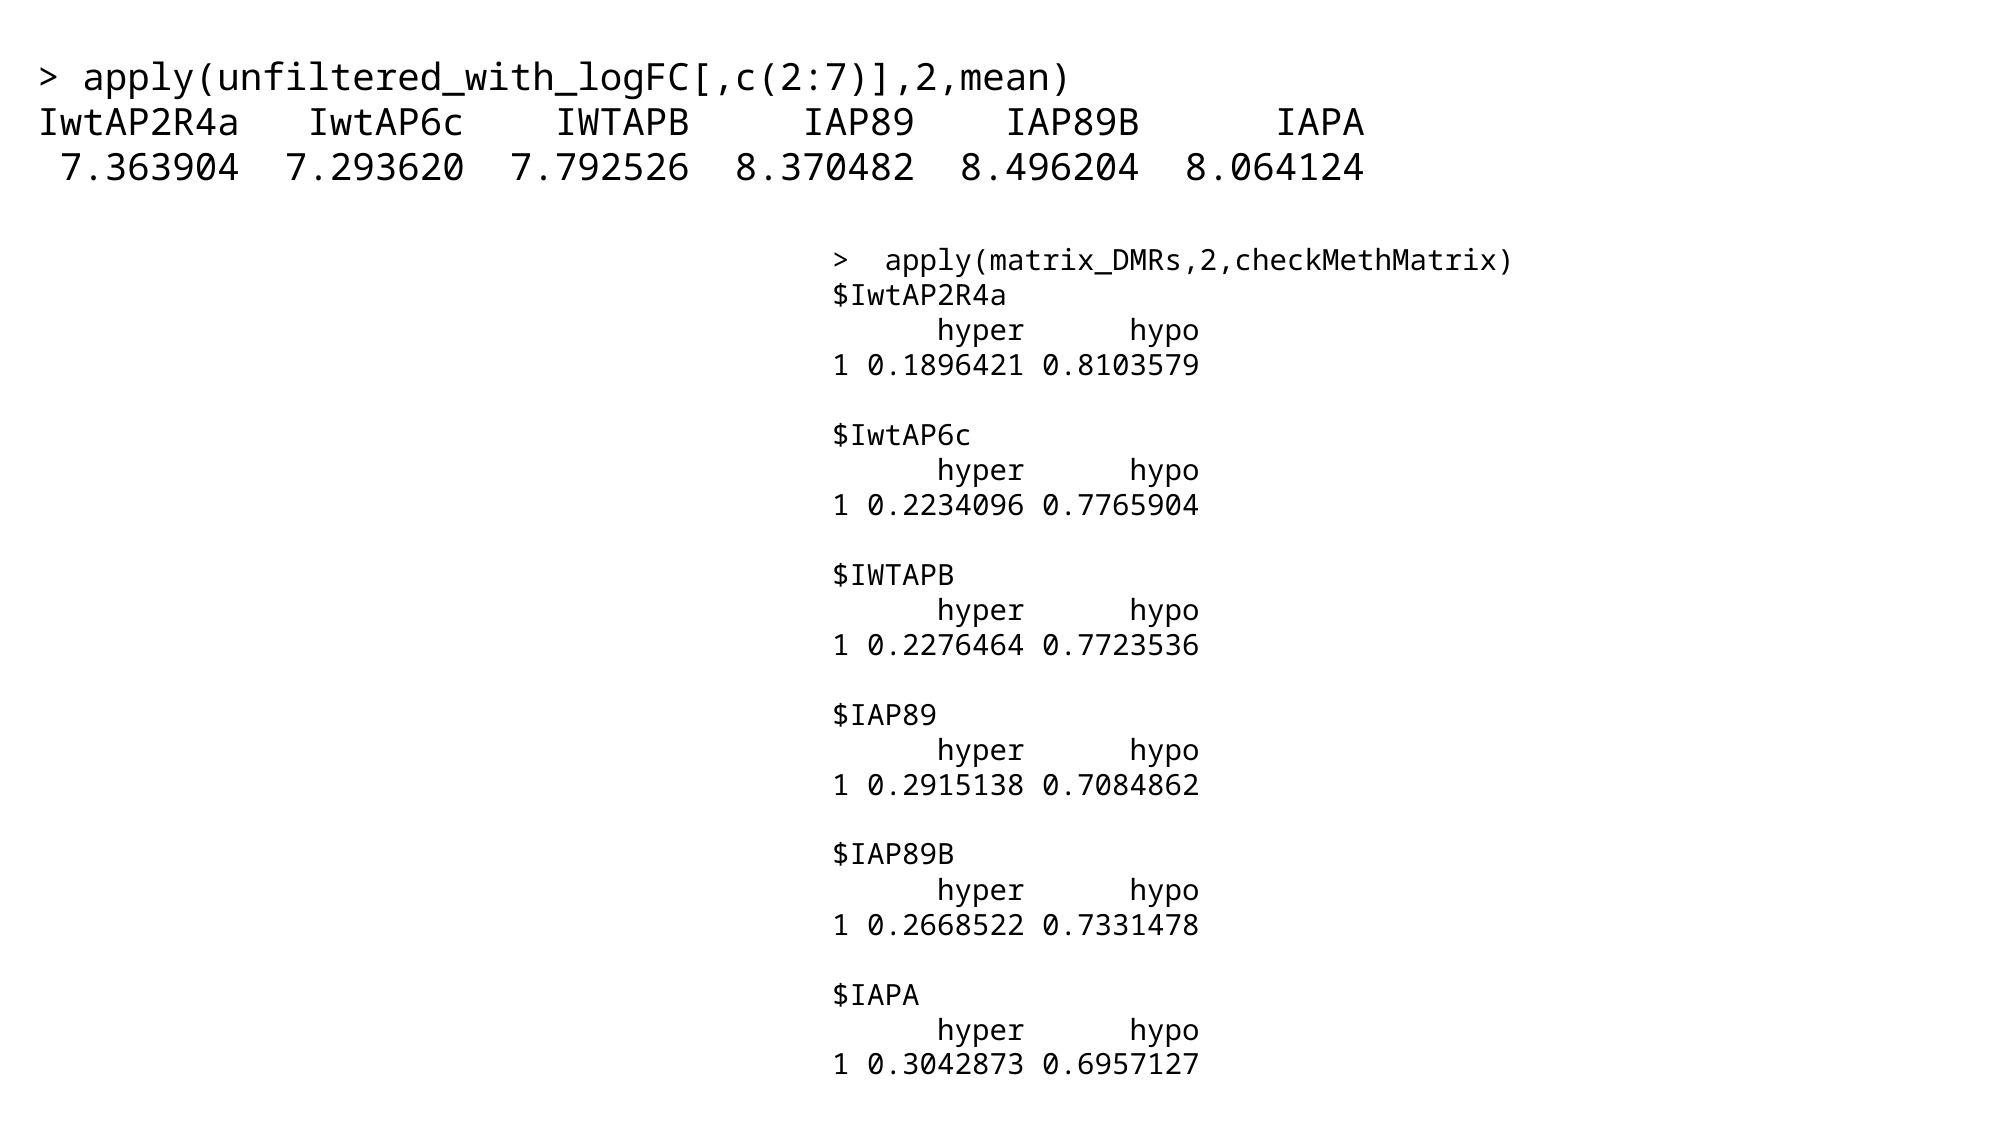

> apply(unfiltered_with_logFC[,c(2:7)],2,mean)
IwtAP2R4a   IwtAP6c    IWTAPB     IAP89    IAP89B      IAPA
 7.363904  7.293620  7.792526  8.370482  8.496204  8.064124
>  apply(matrix_DMRs,2,checkMethMatrix)
$IwtAP2R4a
      hyper      hypo
1 0.1896421 0.8103579

$IwtAP6c
      hyper      hypo
1 0.2234096 0.7765904
$IWTAPB
      hyper      hypo
1 0.2276464 0.7723536
$IAP89
      hyper      hypo
1 0.2915138 0.7084862
$IAP89B
      hyper      hypo
1 0.2668522 0.7331478
$IAPA
      hyper      hypo
1 0.3042873 0.6957127